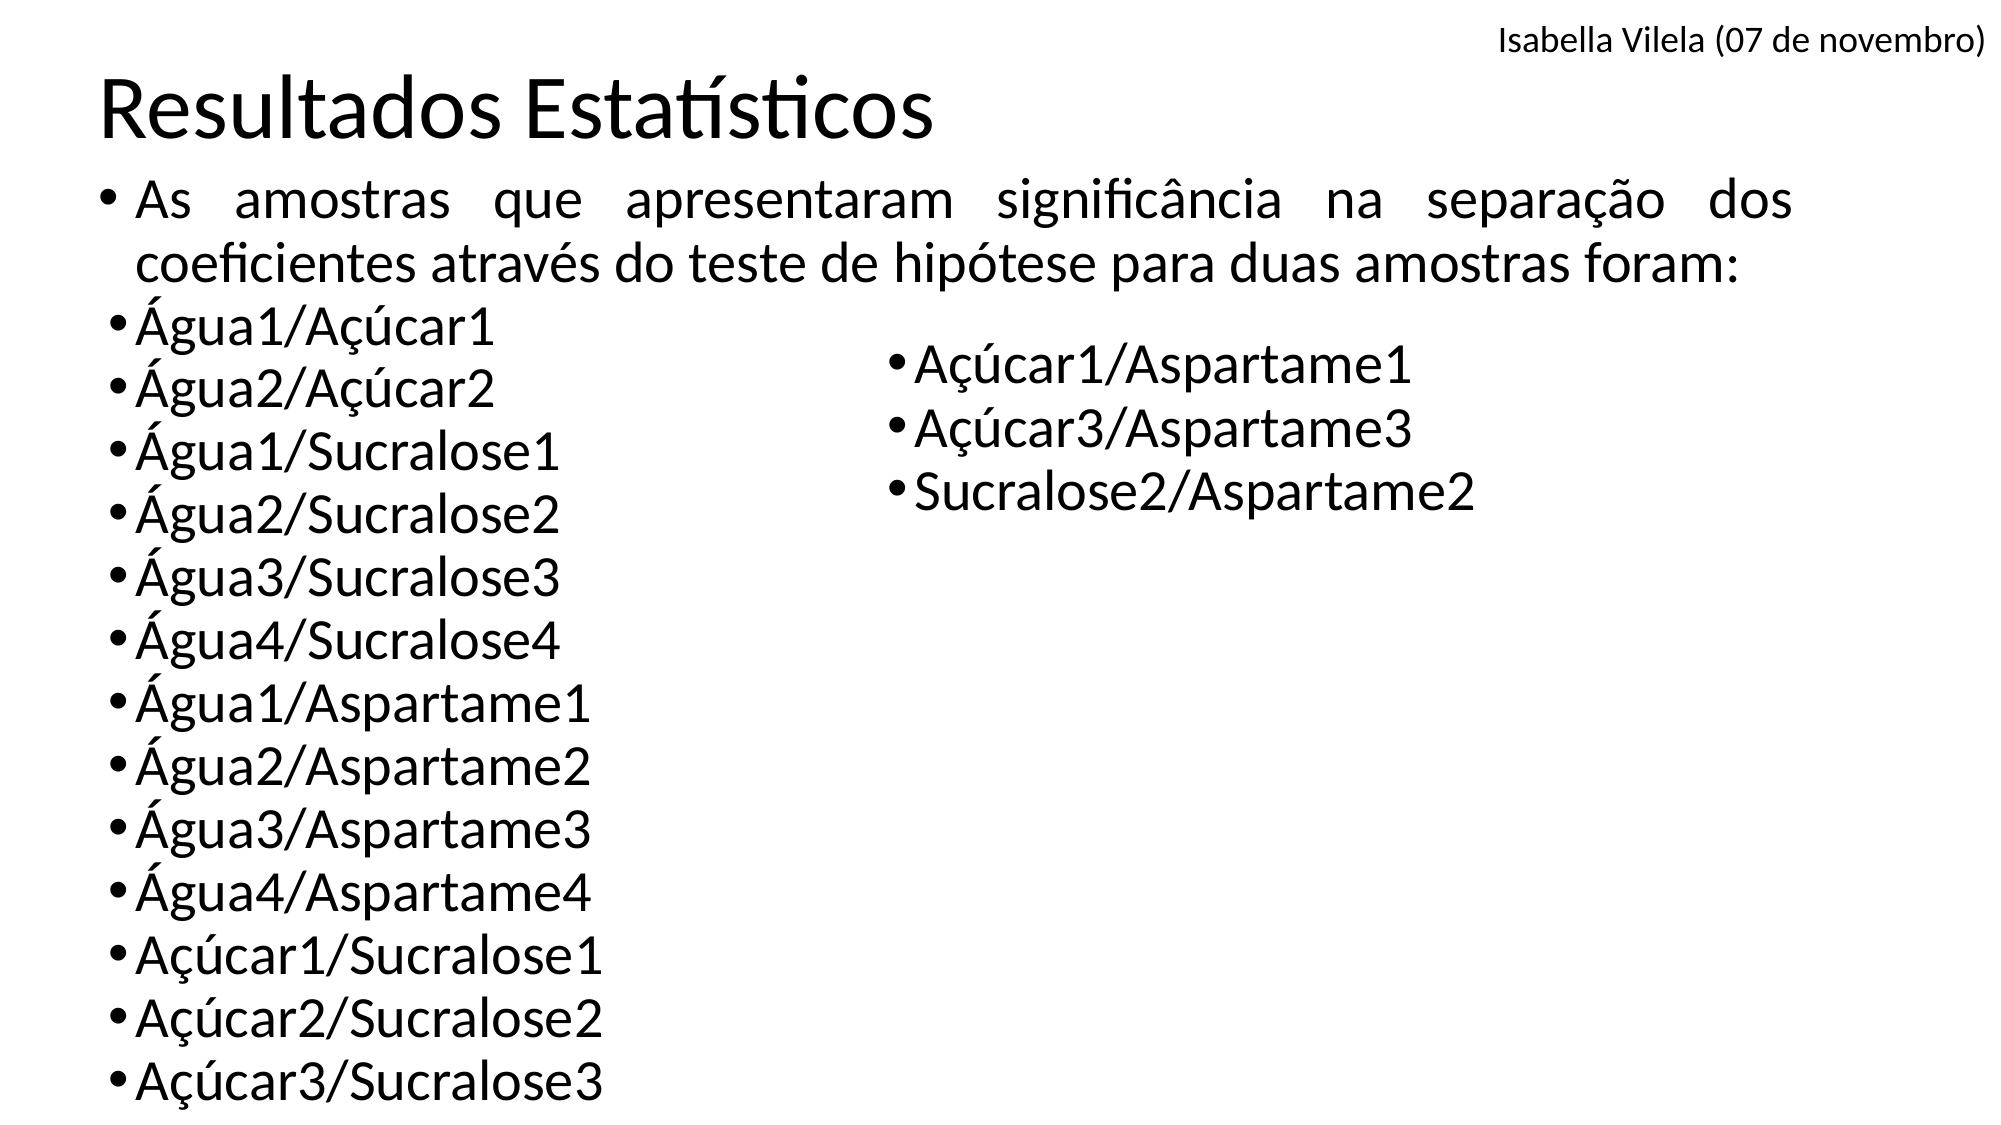

# Resultados Estatísticos
Isabella Vilela (07 de novembro)
As amostras que apresentaram significância na separação dos coeficientes através do teste de hipótese para duas amostras foram:
Água1/Açúcar1
Água2/Açúcar2
Água1/Sucralose1
Água2/Sucralose2
Água3/Sucralose3
Água4/Sucralose4
Água1/Aspartame1
Água2/Aspartame2
Água3/Aspartame3
Água4/Aspartame4
Açúcar1/Sucralose1
Açúcar2/Sucralose2
Açúcar3/Sucralose3
Açúcar1/Aspartame1
Açúcar3/Aspartame3
Sucralose2/Aspartame2